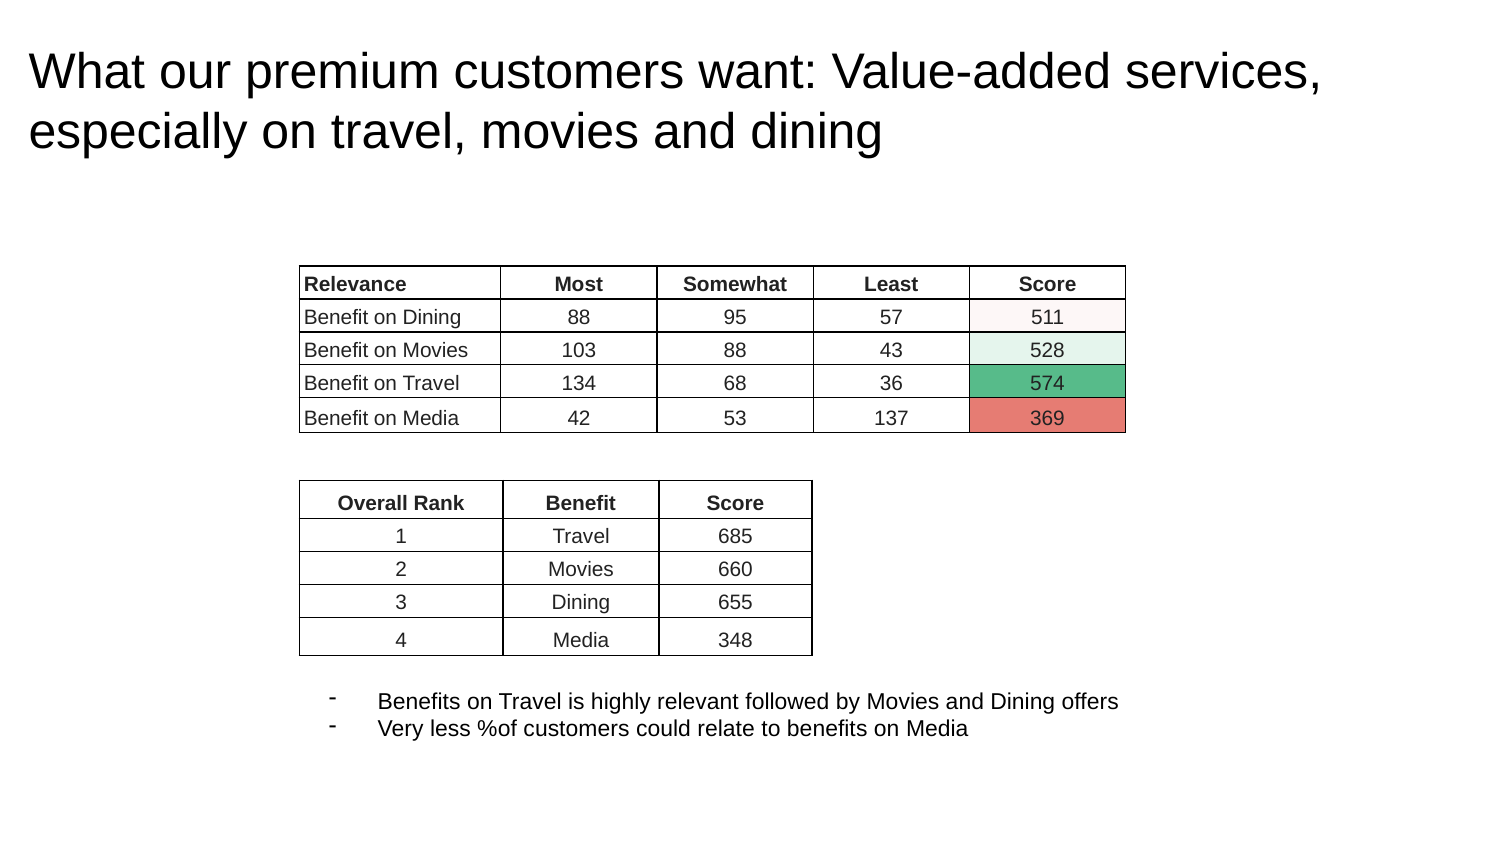

# What our premium customers want: Value-added services, especially on travel, movies and dining
| Relevance | Most | Somewhat | Least | Score |
| --- | --- | --- | --- | --- |
| Benefit on Dining | 88 | 95 | 57 | 511 |
| Benefit on Movies | 103 | 88 | 43 | 528 |
| Benefit on Travel | 134 | 68 | 36 | 574 |
| Benefit on Media | 42 | 53 | 137 | 369 |
| Overall Rank | Benefit | Score |
| --- | --- | --- |
| 1 | Travel | 685 |
| 2 | Movies | 660 |
| 3 | Dining | 655 |
| 4 | Media | 348 |
Benefits on Travel is highly relevant followed by Movies and Dining offers
Very less %of customers could relate to benefits on Media